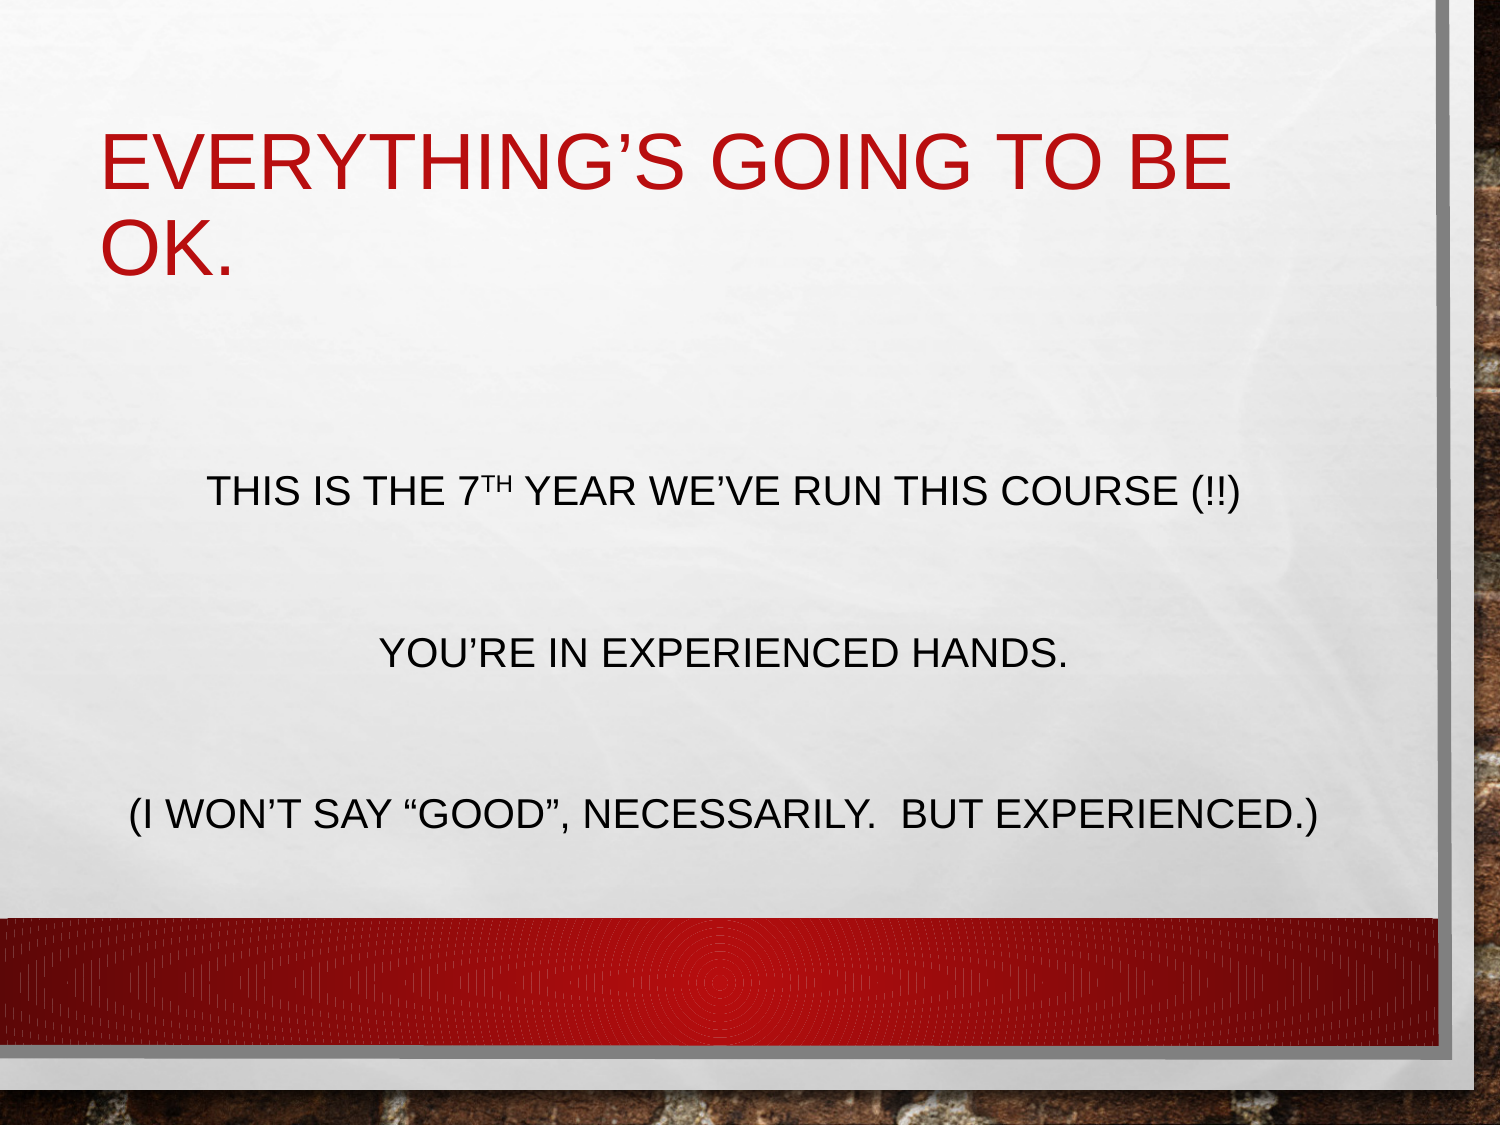

# Everything’s going to be OK.

This is the 7th year we’ve run this course (!!)

You’re in experienced hands.

(I won’t say “good”, necessarily.  But experienced.)